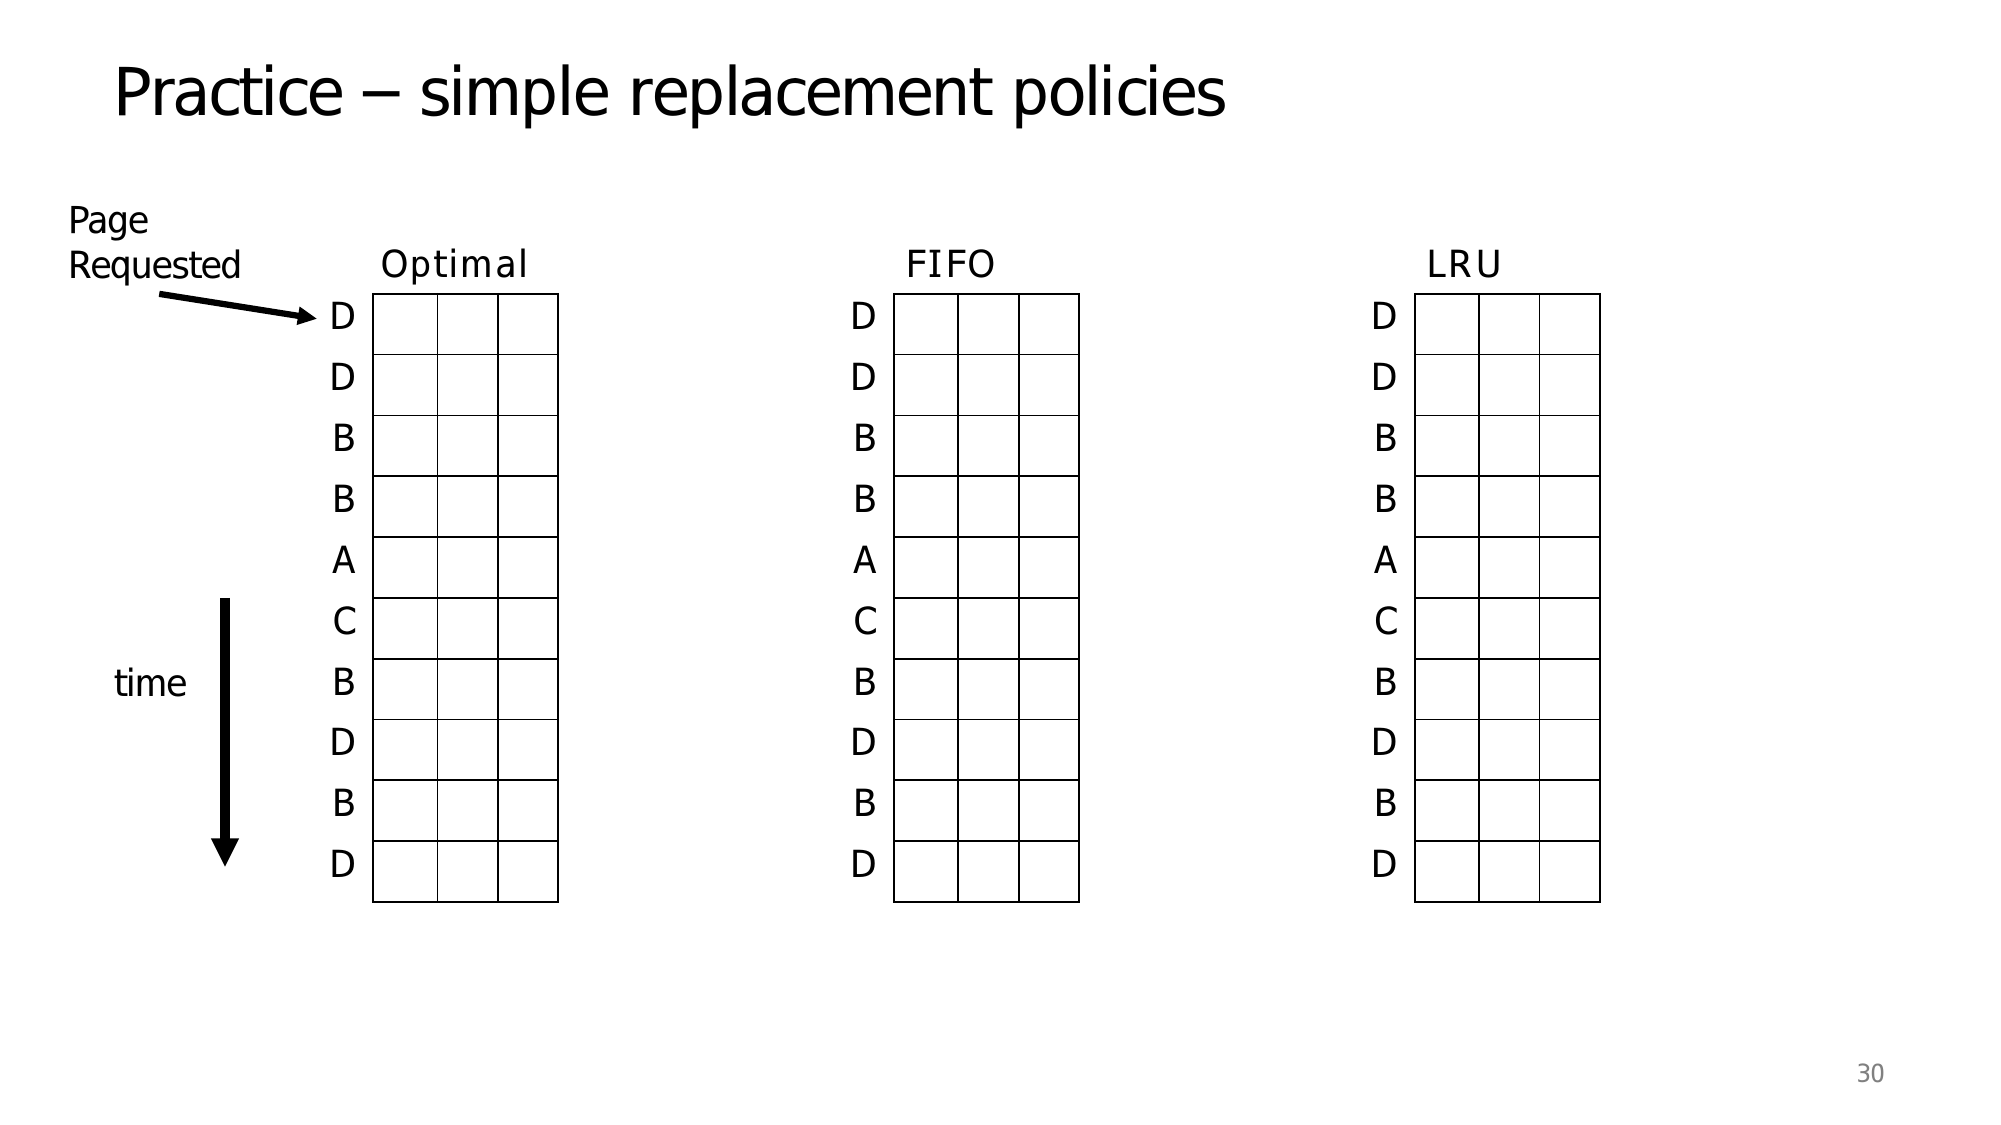

# Practice – simple replacement policies
Page Requested
LRU
Optimal
FIFO
| D |  |  |  |  |
| --- | --- | --- | --- | --- |
| D |  |  |  |  |
| B |  |  |  |  |
| B |  |  |  |  |
| A |  |  |  |  |
| C |  |  |  |  |
| B |  |  |  |  |
| D |  |  |  |  |
| B |  |  |  |  |
| D |  |  |  |  |
| D |  |  |  |  |
| --- | --- | --- | --- | --- |
| D |  |  |  |  |
| B |  |  |  |  |
| B |  |  |  |  |
| A |  |  |  |  |
| C |  |  |  |  |
| B |  |  |  |  |
| D |  |  |  |  |
| B |  |  |  |  |
| D |  |  |  |  |
| D |  |  |  |  |
| --- | --- | --- | --- | --- |
| D |  |  |  |  |
| B |  |  |  |  |
| B |  |  |  |  |
| A |  |  |  |  |
| C |  |  |  |  |
| B |  |  |  |  |
| D |  |  |  |  |
| B |  |  |  |  |
| D |  |  |  |  |
time
30